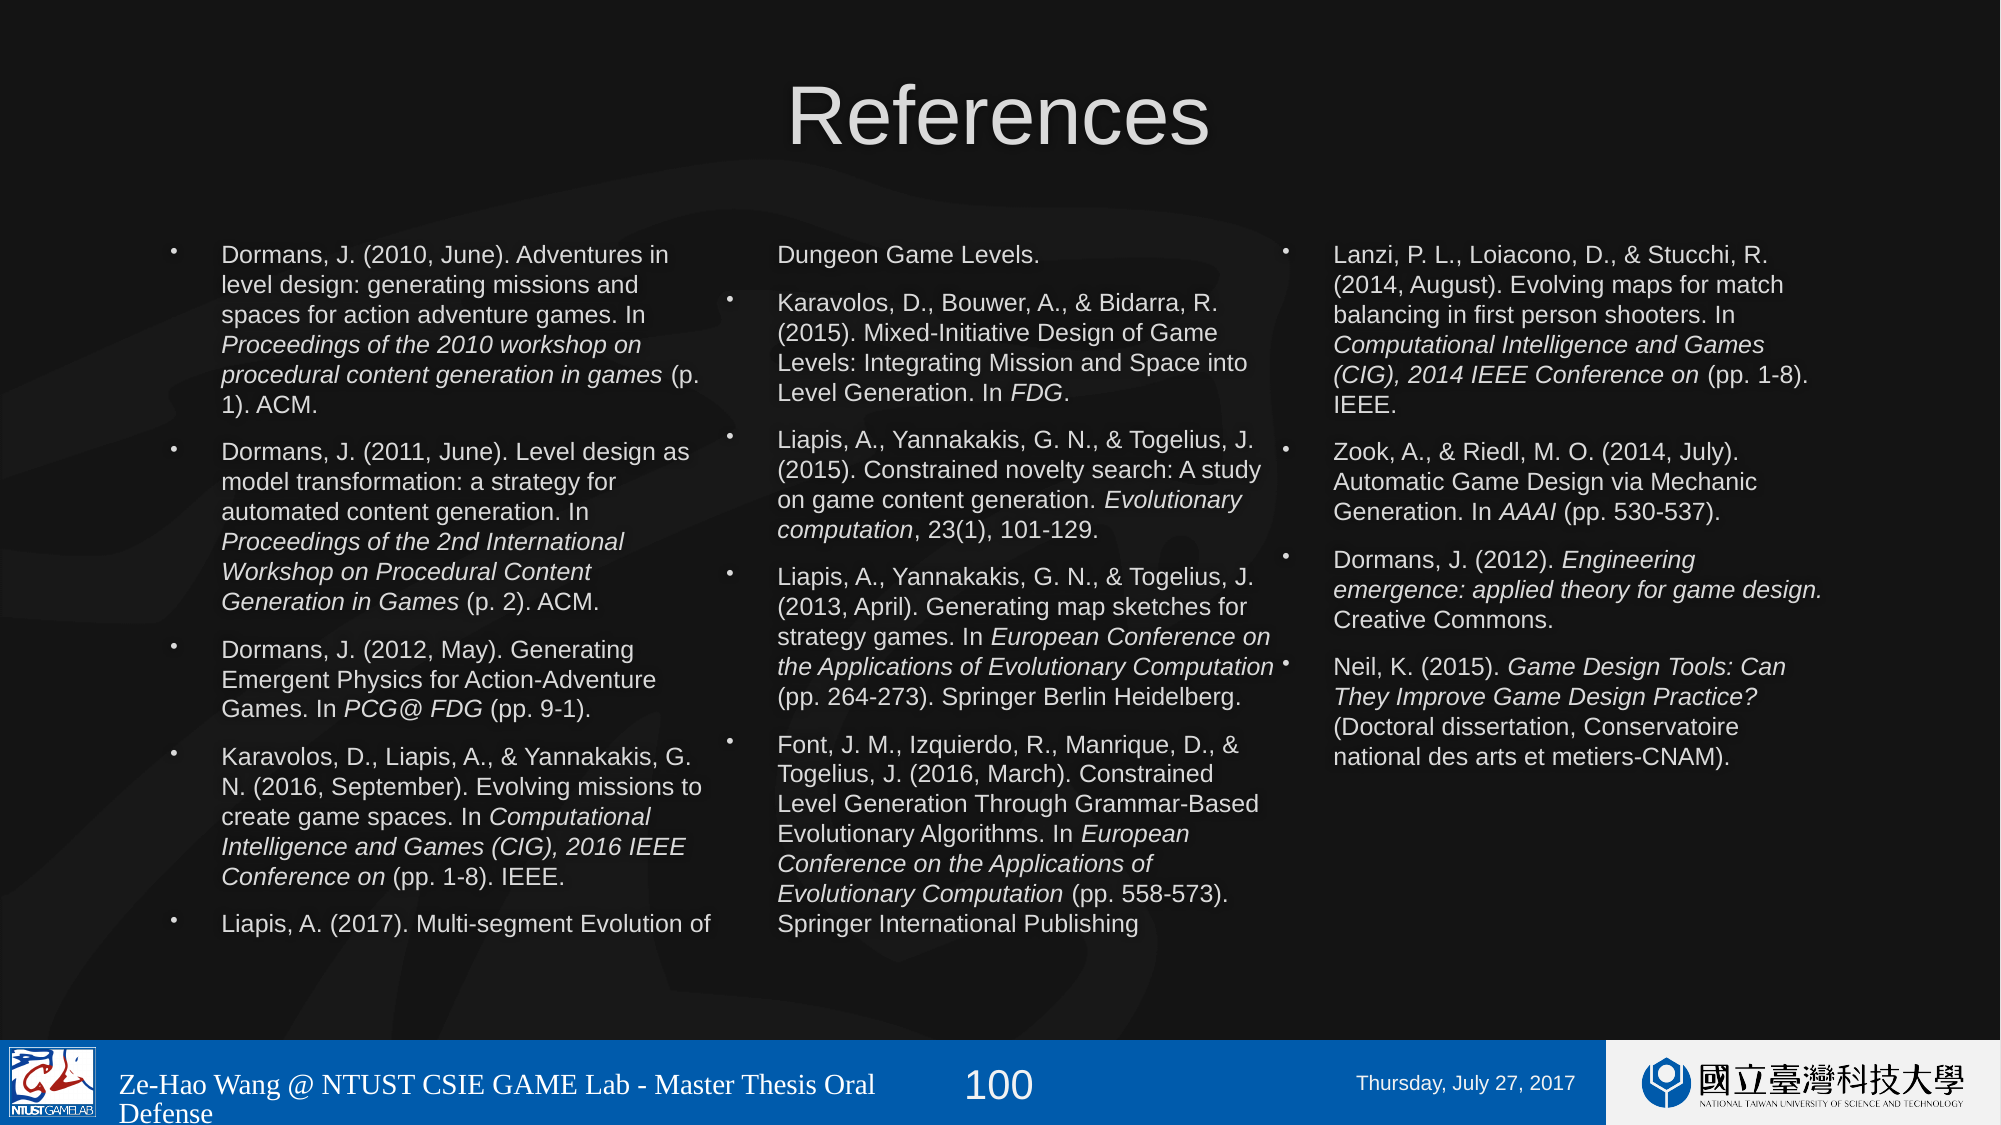

# References
Dormans, J. (2010, June). Adventures in level design: generating missions and spaces for action adventure games. In Proceedings of the 2010 workshop on procedural content generation in games (p. 1). ACM.
Dormans, J. (2011, June). Level design as model transformation: a strategy for automated content generation. In Proceedings of the 2nd International Workshop on Procedural Content Generation in Games (p. 2). ACM.
Dormans, J. (2012, May). Generating Emergent Physics for Action-Adventure Games. In PCG@ FDG (pp. 9-1).
Karavolos, D., Liapis, A., & Yannakakis, G. N. (2016, September). Evolving missions to create game spaces. In Computational Intelligence and Games (CIG), 2016 IEEE Conference on (pp. 1-8). IEEE.
Liapis, A. (2017). Multi-segment Evolution of Dungeon Game Levels.
Karavolos, D., Bouwer, A., & Bidarra, R. (2015). Mixed-Initiative Design of Game Levels: Integrating Mission and Space into Level Generation. In FDG.
Liapis, A., Yannakakis, G. N., & Togelius, J. (2015). Constrained novelty search: A study on game content generation. Evolutionary computation, 23(1), 101-129.
Liapis, A., Yannakakis, G. N., & Togelius, J. (2013, April). Generating map sketches for strategy games. In European Conference on the Applications of Evolutionary Computation (pp. 264-273). Springer Berlin Heidelberg.
Font, J. M., Izquierdo, R., Manrique, D., & Togelius, J. (2016, March). Constrained Level Generation Through Grammar-Based Evolutionary Algorithms. In European Conference on the Applications of Evolutionary Computation (pp. 558-573). Springer International Publishing
Lanzi, P. L., Loiacono, D., & Stucchi, R. (2014, August). Evolving maps for match balancing in first person shooters. In Computational Intelligence and Games (CIG), 2014 IEEE Conference on (pp. 1-8). IEEE.
Zook, A., & Riedl, M. O. (2014, July). Automatic Game Design via Mechanic Generation. In AAAI (pp. 530-537).
Dormans, J. (2012). Engineering emergence: applied theory for game design. Creative Commons.
Neil, K. (2015). Game Design Tools: Can They Improve Game Design Practice? (Doctoral dissertation, Conservatoire national des arts et metiers-CNAM).

Ze-Hao Wang @ NTUST CSIE GAME Lab - Master Thesis Oral Defense
Thursday, July 27, 2017
100